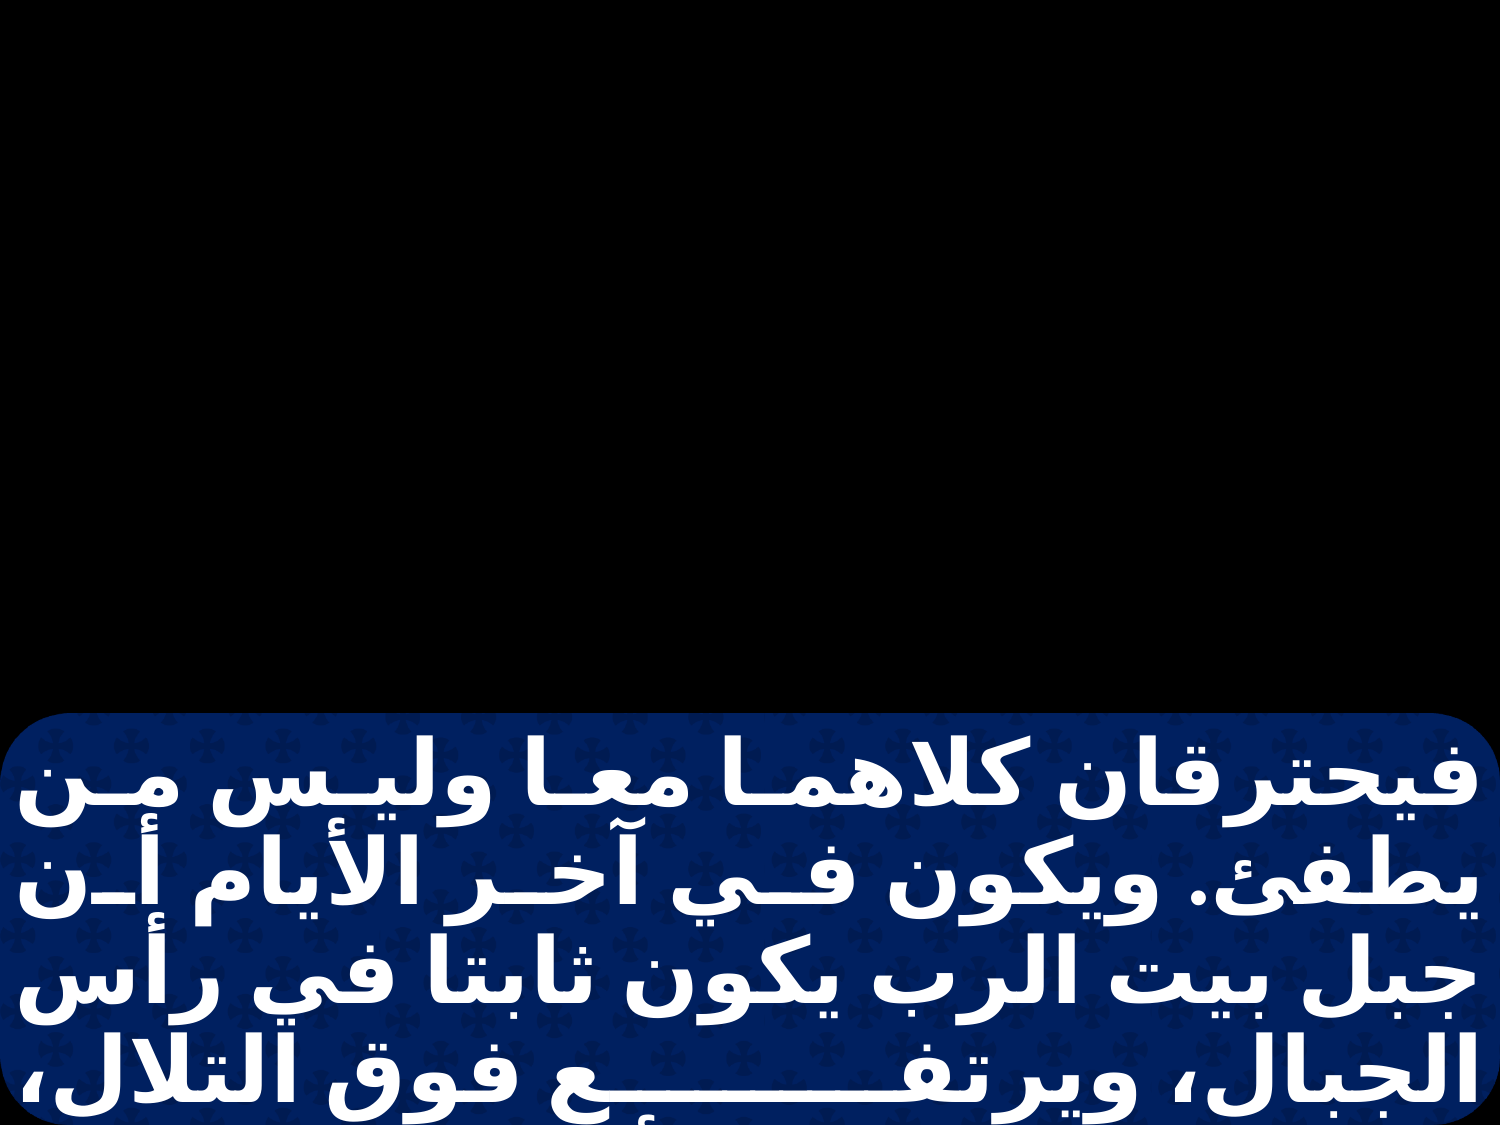

فيحترقان كلاهما معا وليس من يطفئ. ويكون في آخر الأيام أن جبل بيت الرب يكون ثابتا في رأس الجبال، ويرتفع فوق التلال، وتنتظره جميع الأمم. وينطلق شعوب كثيرون، ويقولون: هلموا نصعد